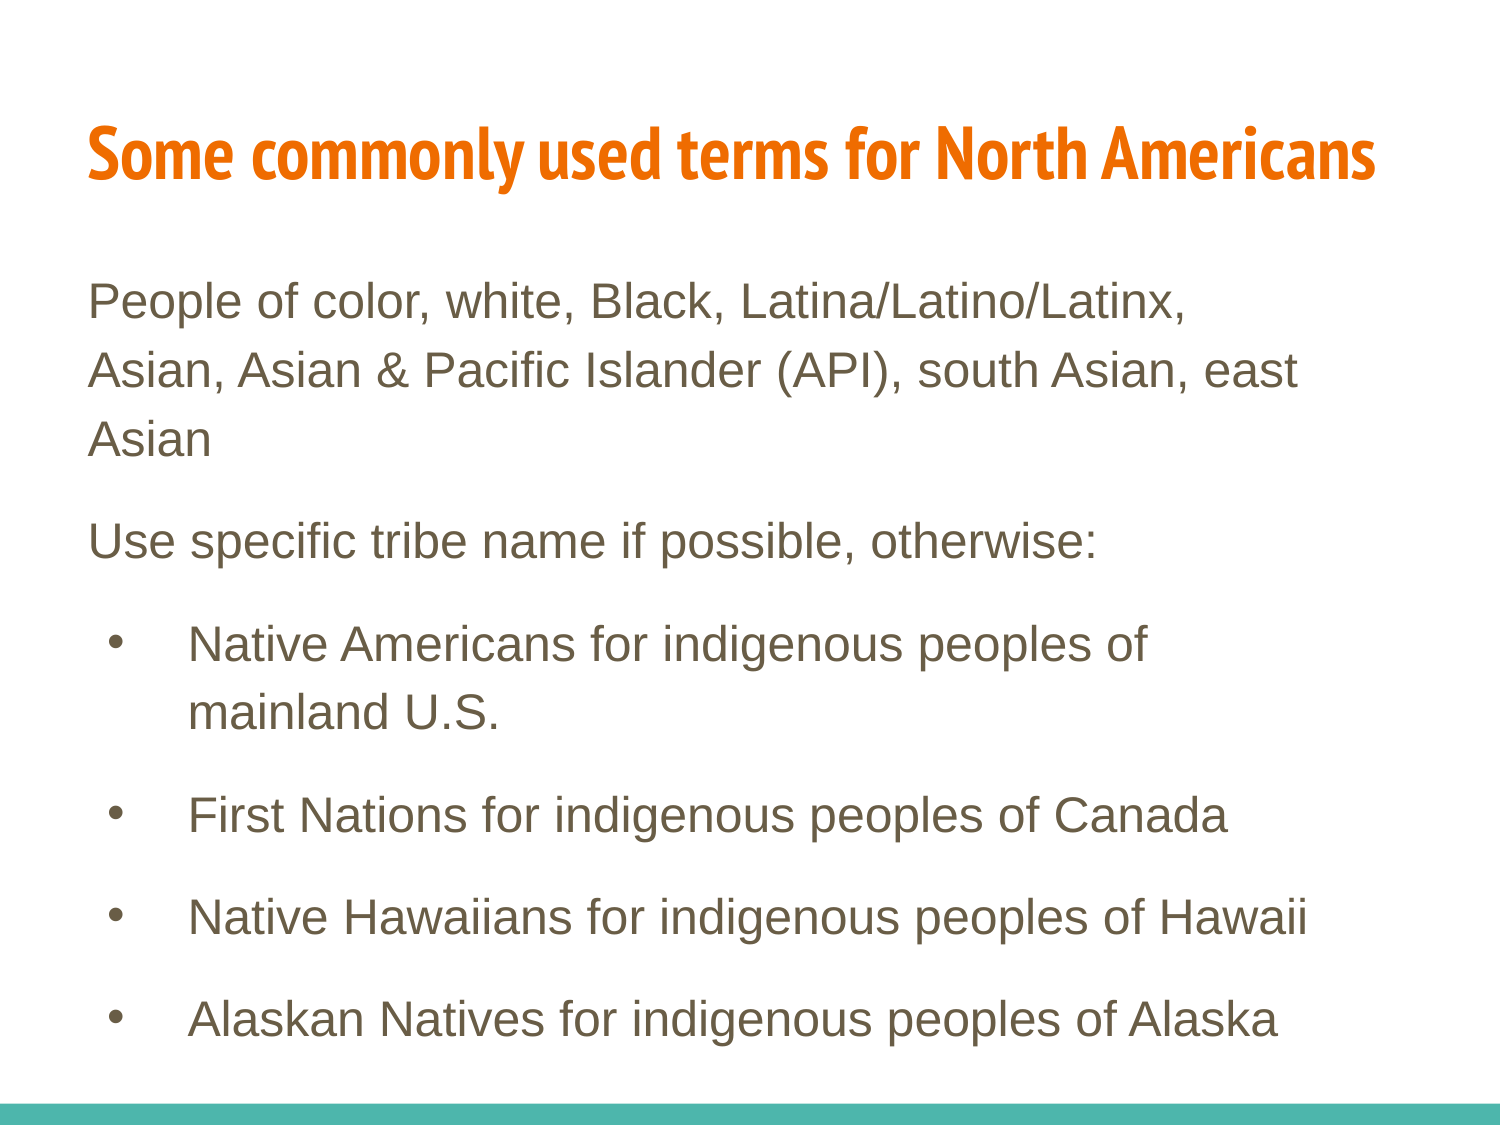

# Some commonly used terms for North Americans
People of color, white, Black, Latina/Latino/Latinx, Asian, Asian & Pacific Islander (API), south Asian, east Asian
Use specific tribe name if possible, otherwise:
Native Americans for indigenous peoples of mainland U.S.
First Nations for indigenous peoples of Canada
Native Hawaiians for indigenous peoples of Hawaii
Alaskan Natives for indigenous peoples of Alaska